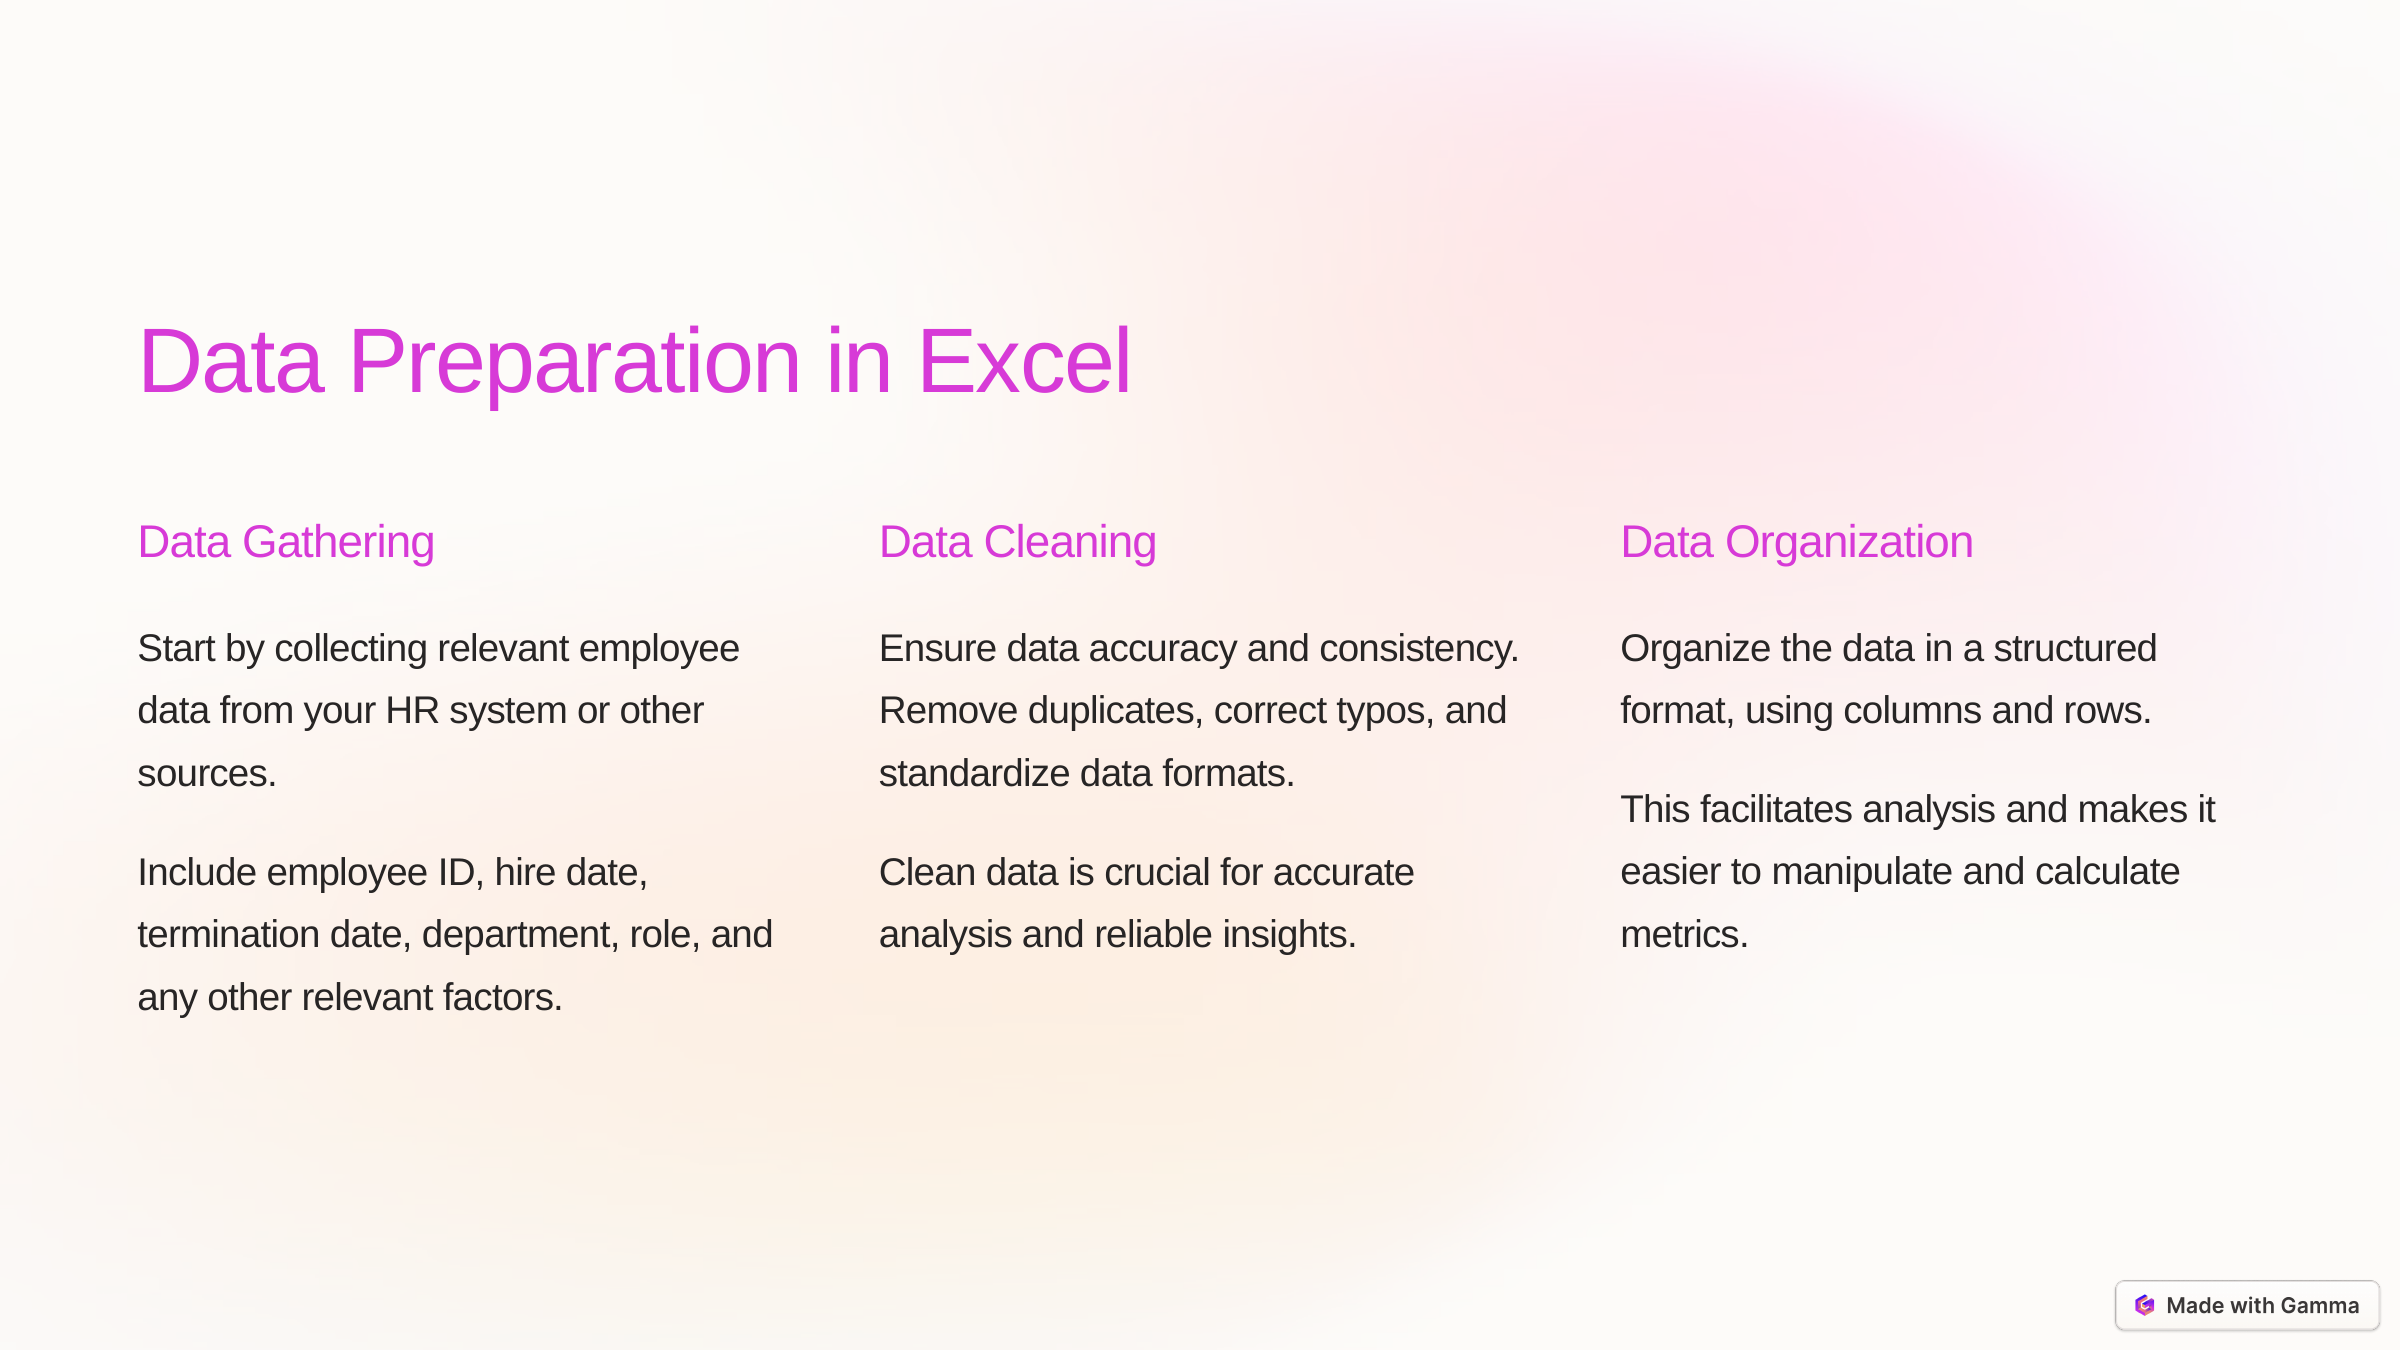

Data Preparation in Excel
Data Gathering
Data Cleaning
Data Organization
Start by collecting relevant employee data from your HR system or other sources.
Ensure data accuracy and consistency. Remove duplicates, correct typos, and standardize data formats.
Organize the data in a structured format, using columns and rows.
This facilitates analysis and makes it easier to manipulate and calculate metrics.
Include employee ID, hire date, termination date, department, role, and any other relevant factors.
Clean data is crucial for accurate analysis and reliable insights.